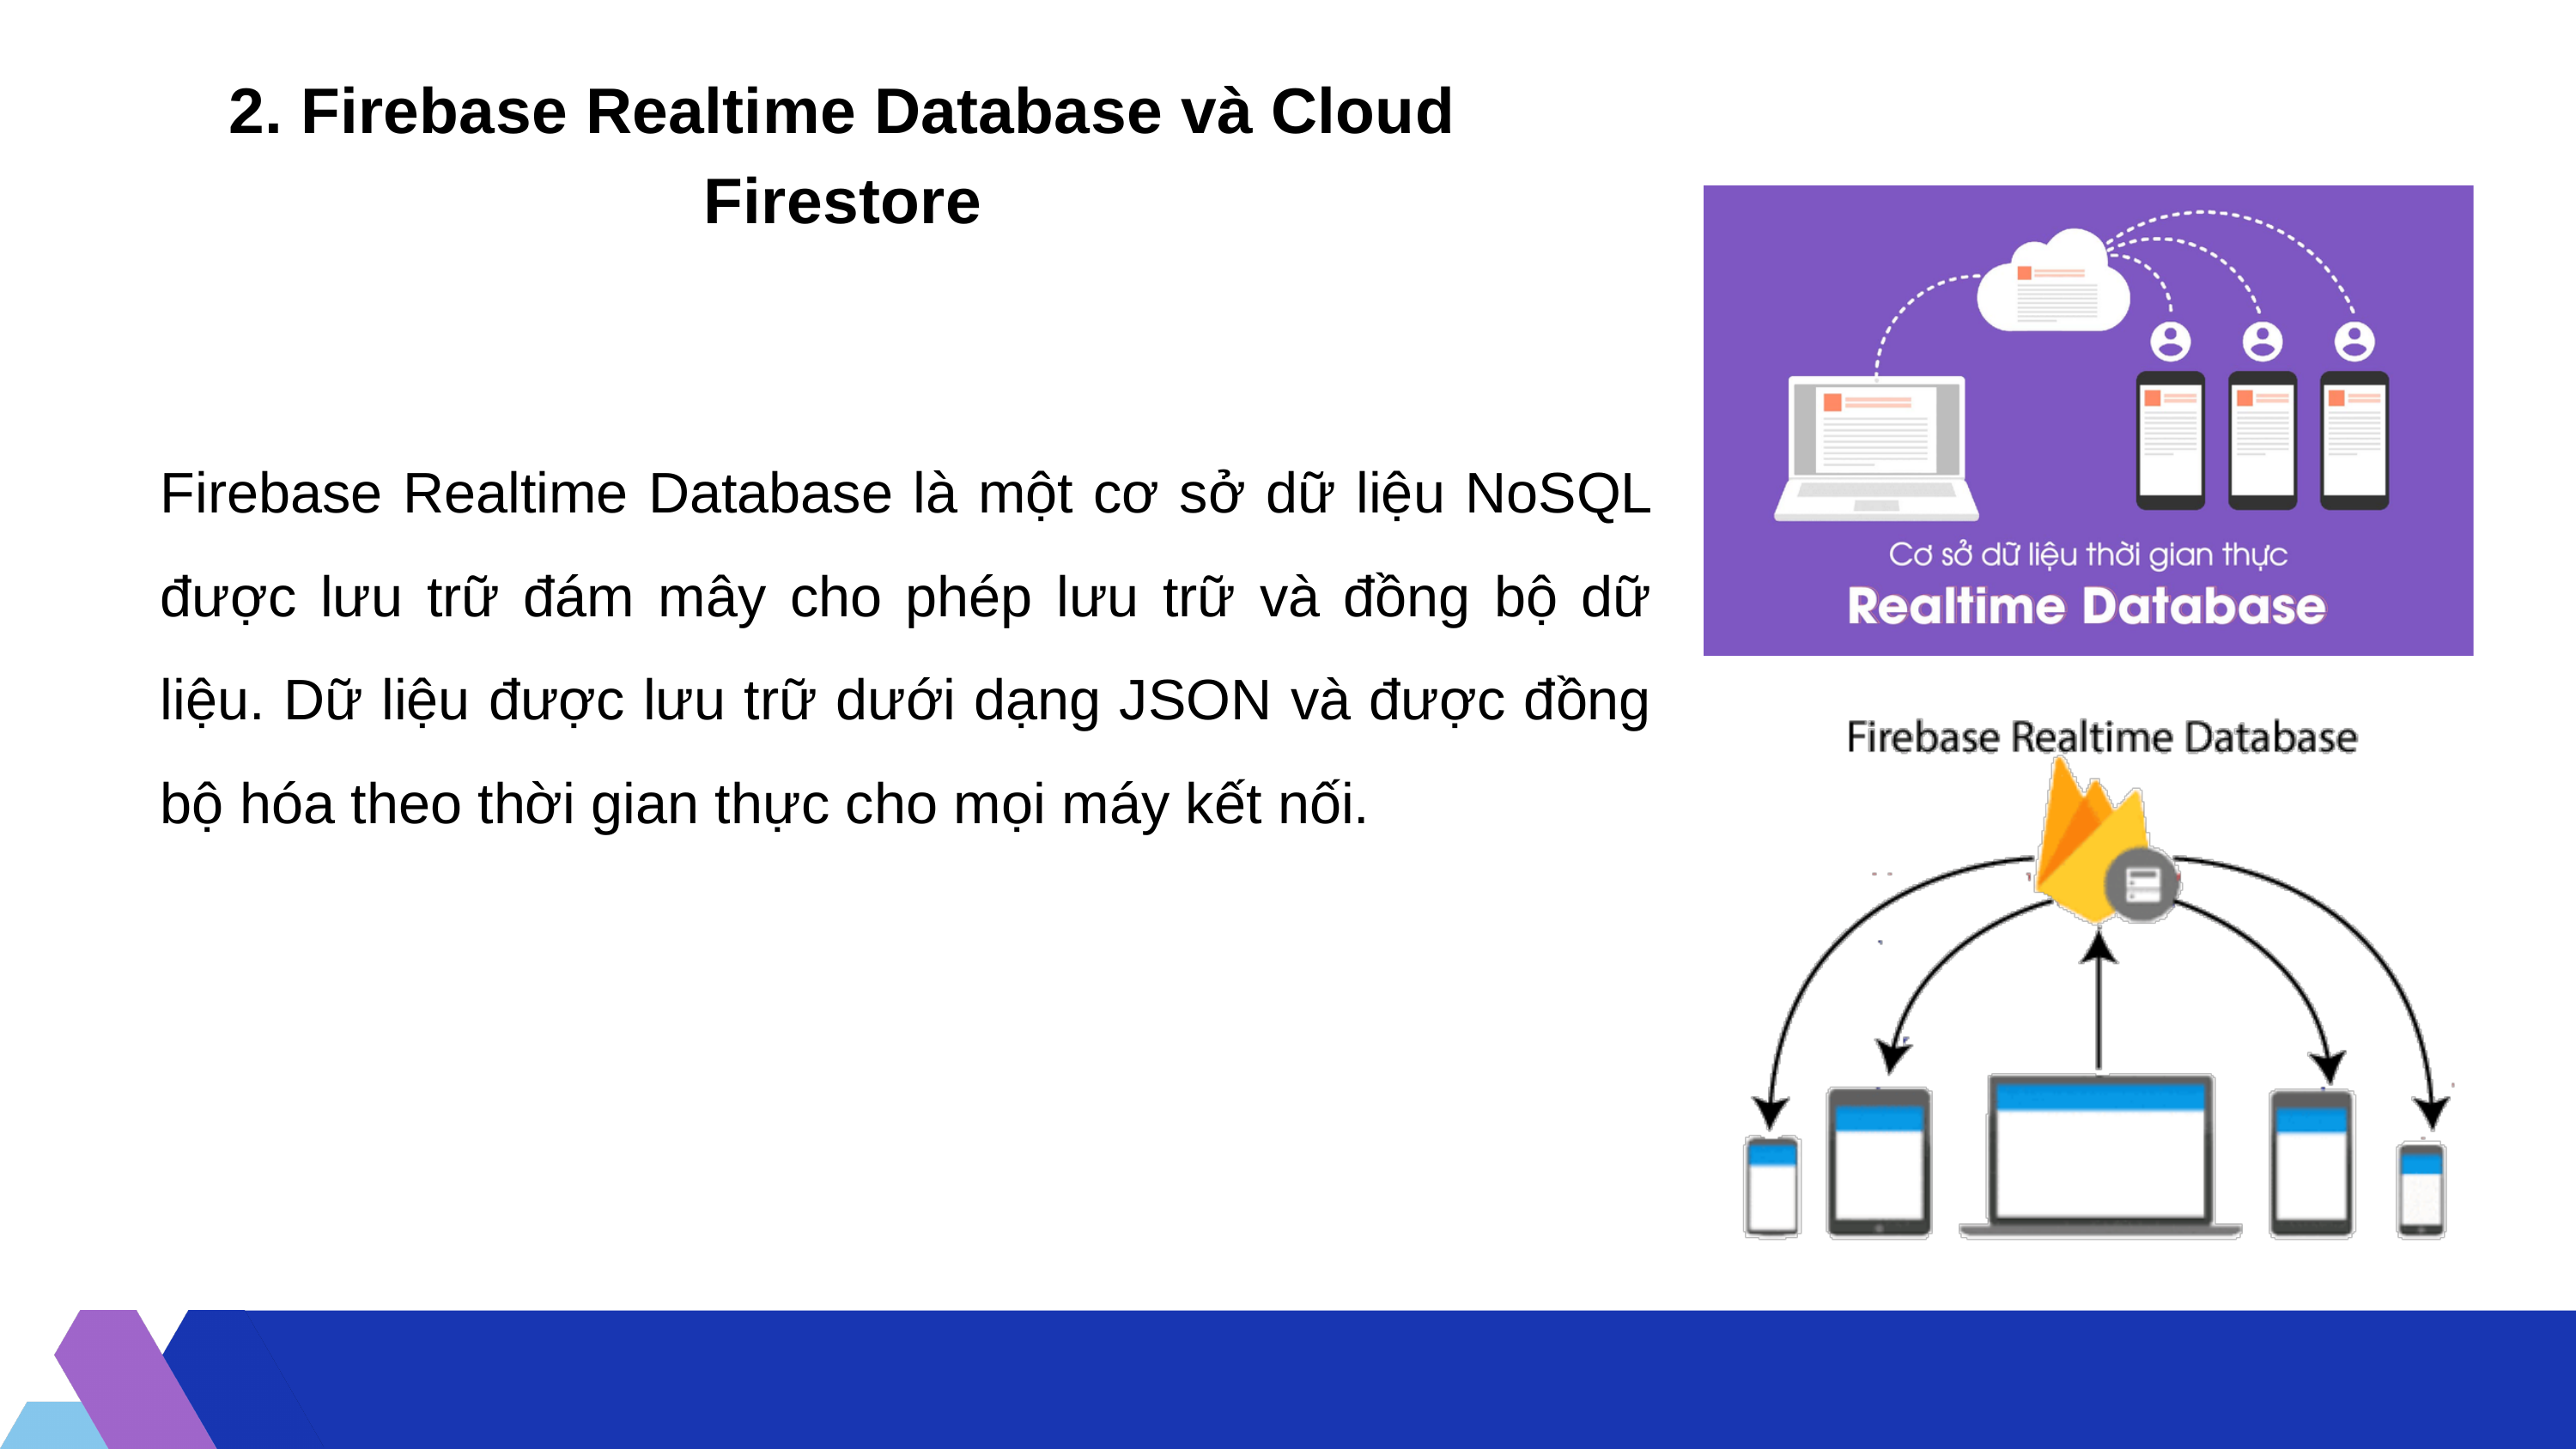

2. Firebase Realtime Database và Cloud Firestore

Firebase Realtime Database là một cơ sở dữ liệu NoSQL được lưu trữ đám mây cho phép lưu trữ và đồng bộ dữ liệu. Dữ liệu được lưu trữ dưới dạng JSON và được đồng bộ hóa theo thời gian thực cho mọi máy kết nối.